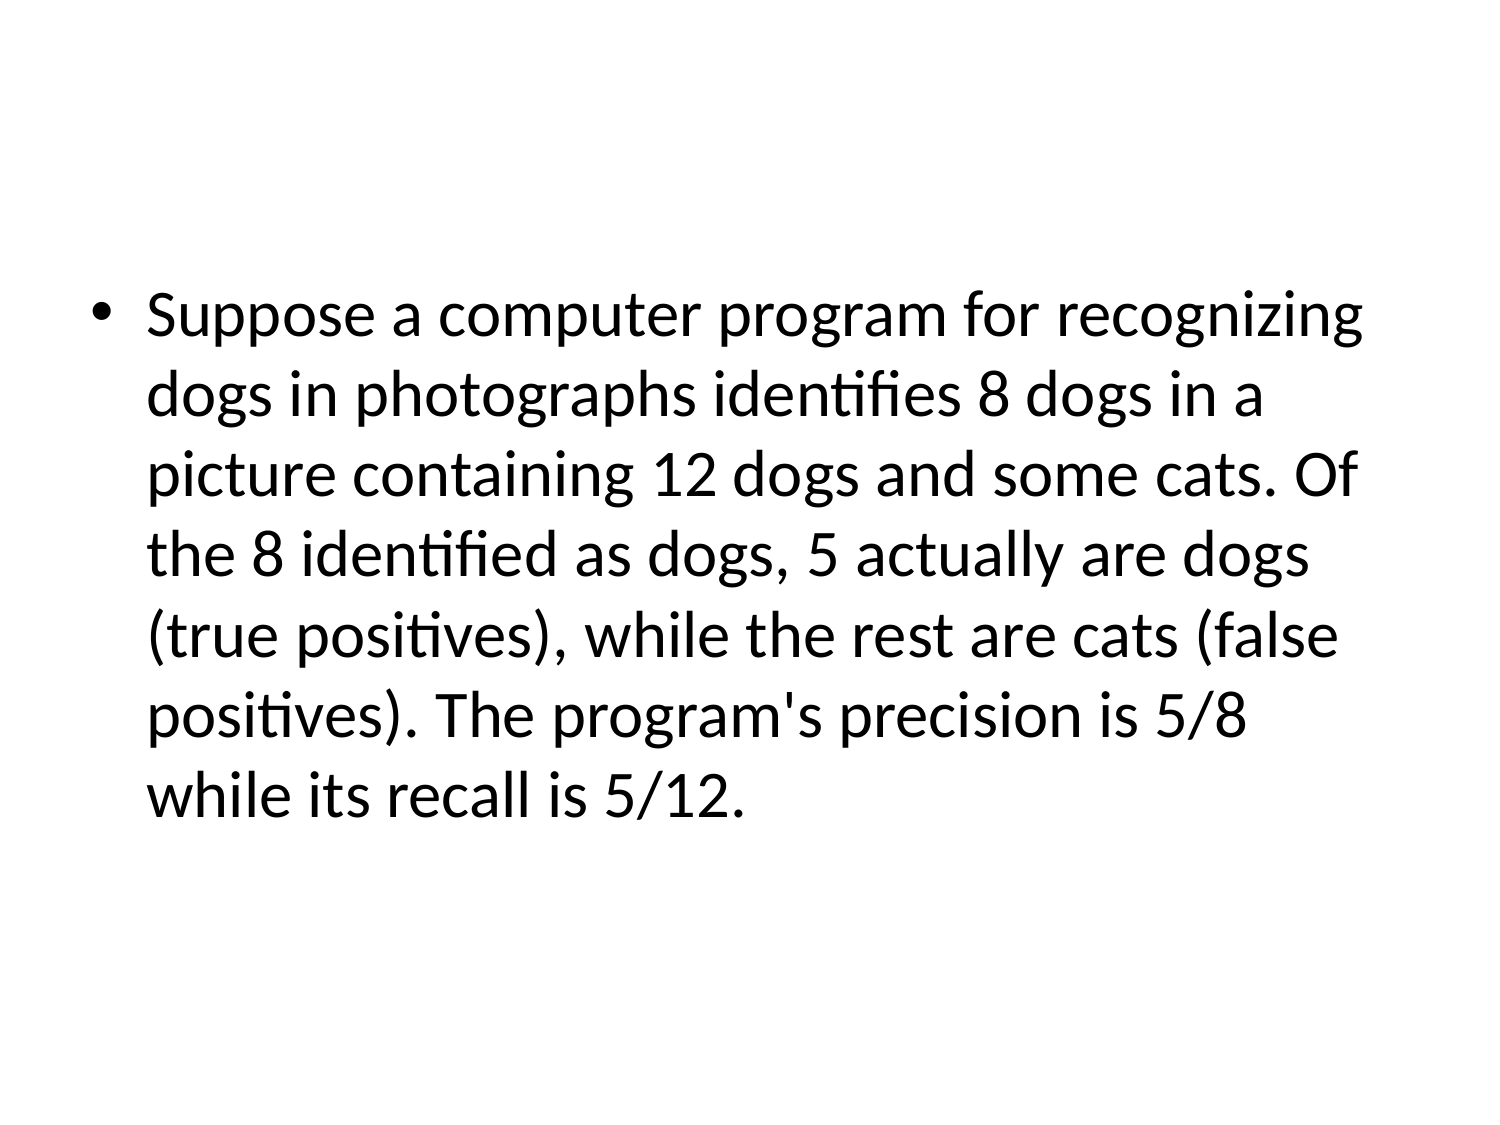

#
Suppose a computer program for recognizing dogs in photographs identifies 8 dogs in a picture containing 12 dogs and some cats. Of the 8 identified as dogs, 5 actually are dogs (true positives), while the rest are cats (false positives). The program's precision is 5/8 while its recall is 5/12.